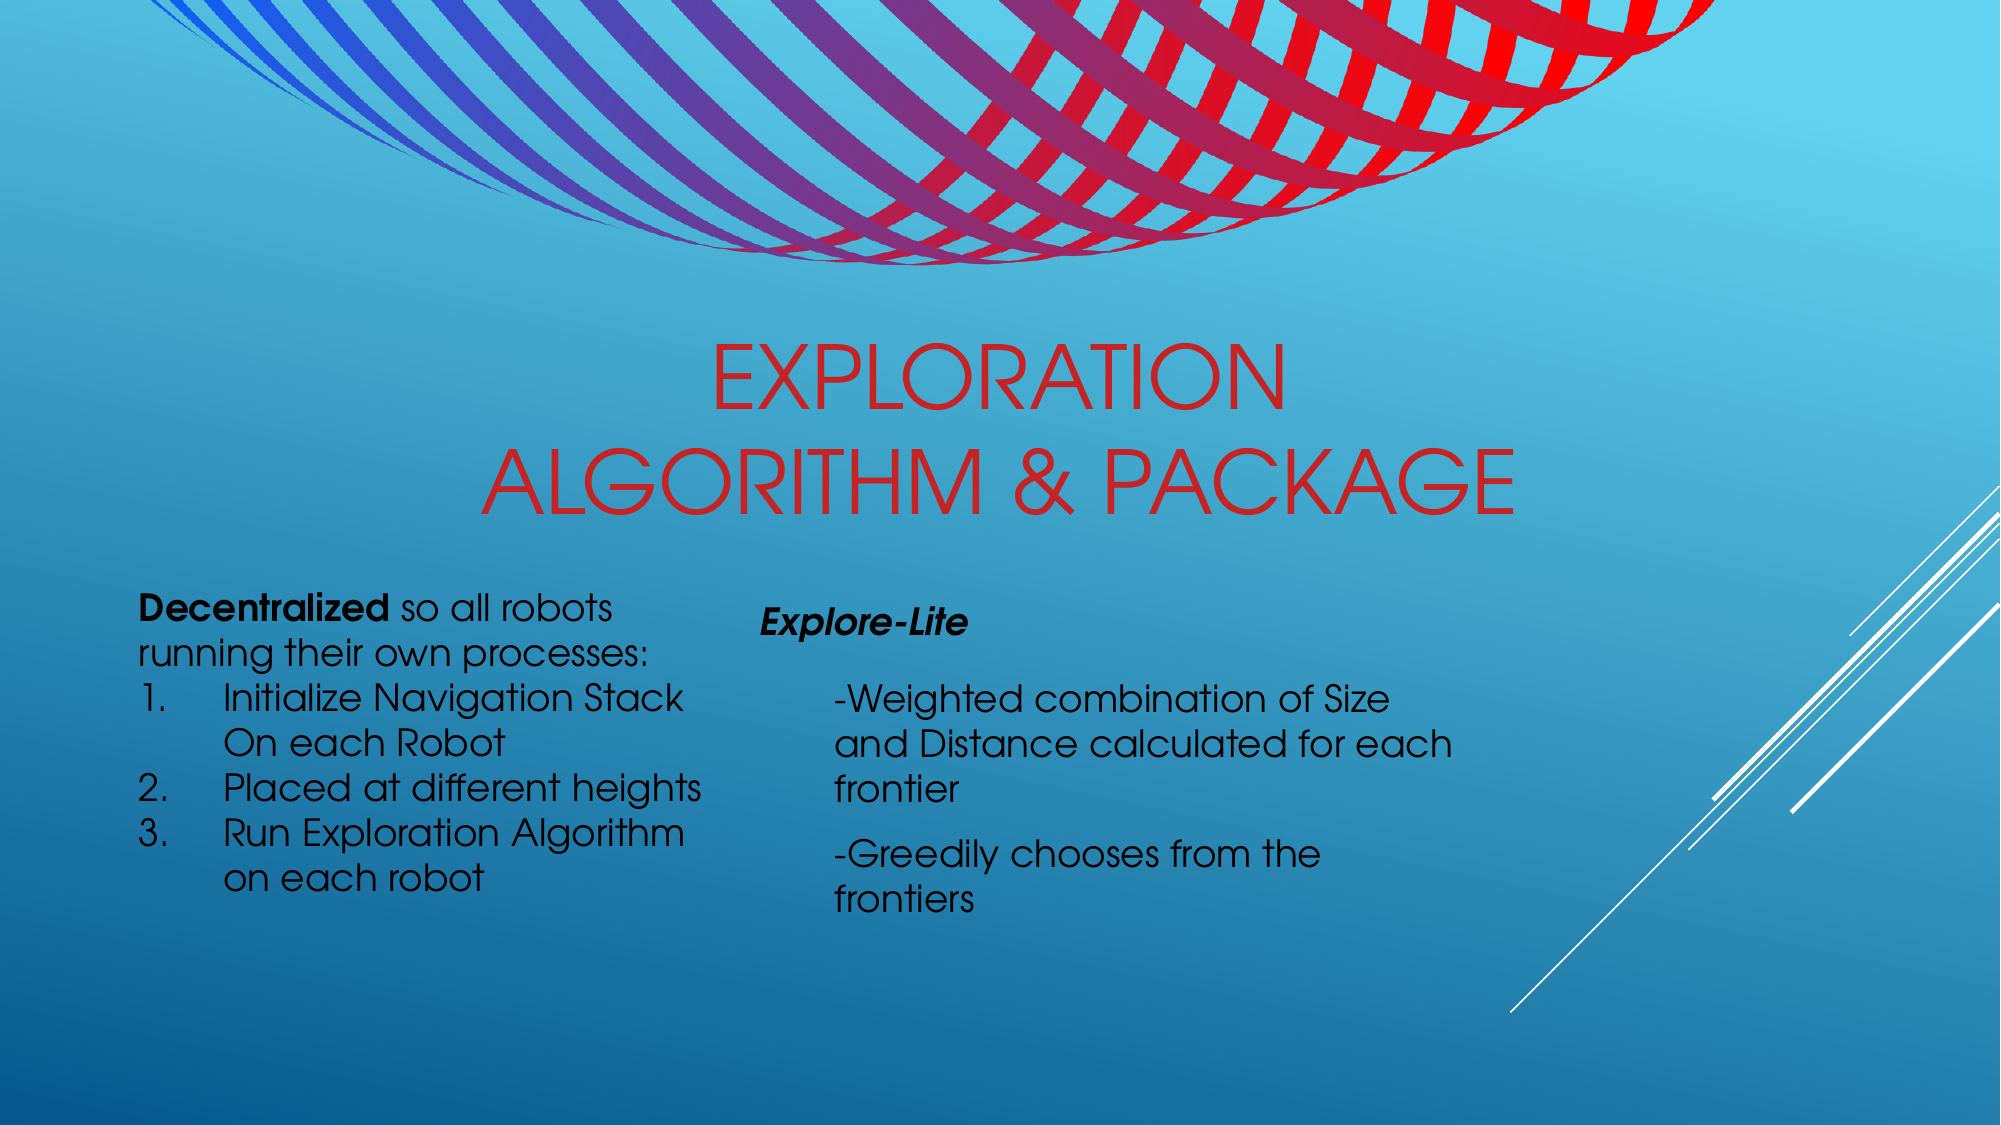

EXPLORATION ALGORITHM & PACKAGE
Explore-Lite
-Weighted combination of Size and Distance calculated for each frontier
-Greedily chooses from the frontiers
Decentralized so all robots running their own processes:
Initialize Navigation Stack On each Robot
Placed at different heights
Run Exploration Algorithm on each robot